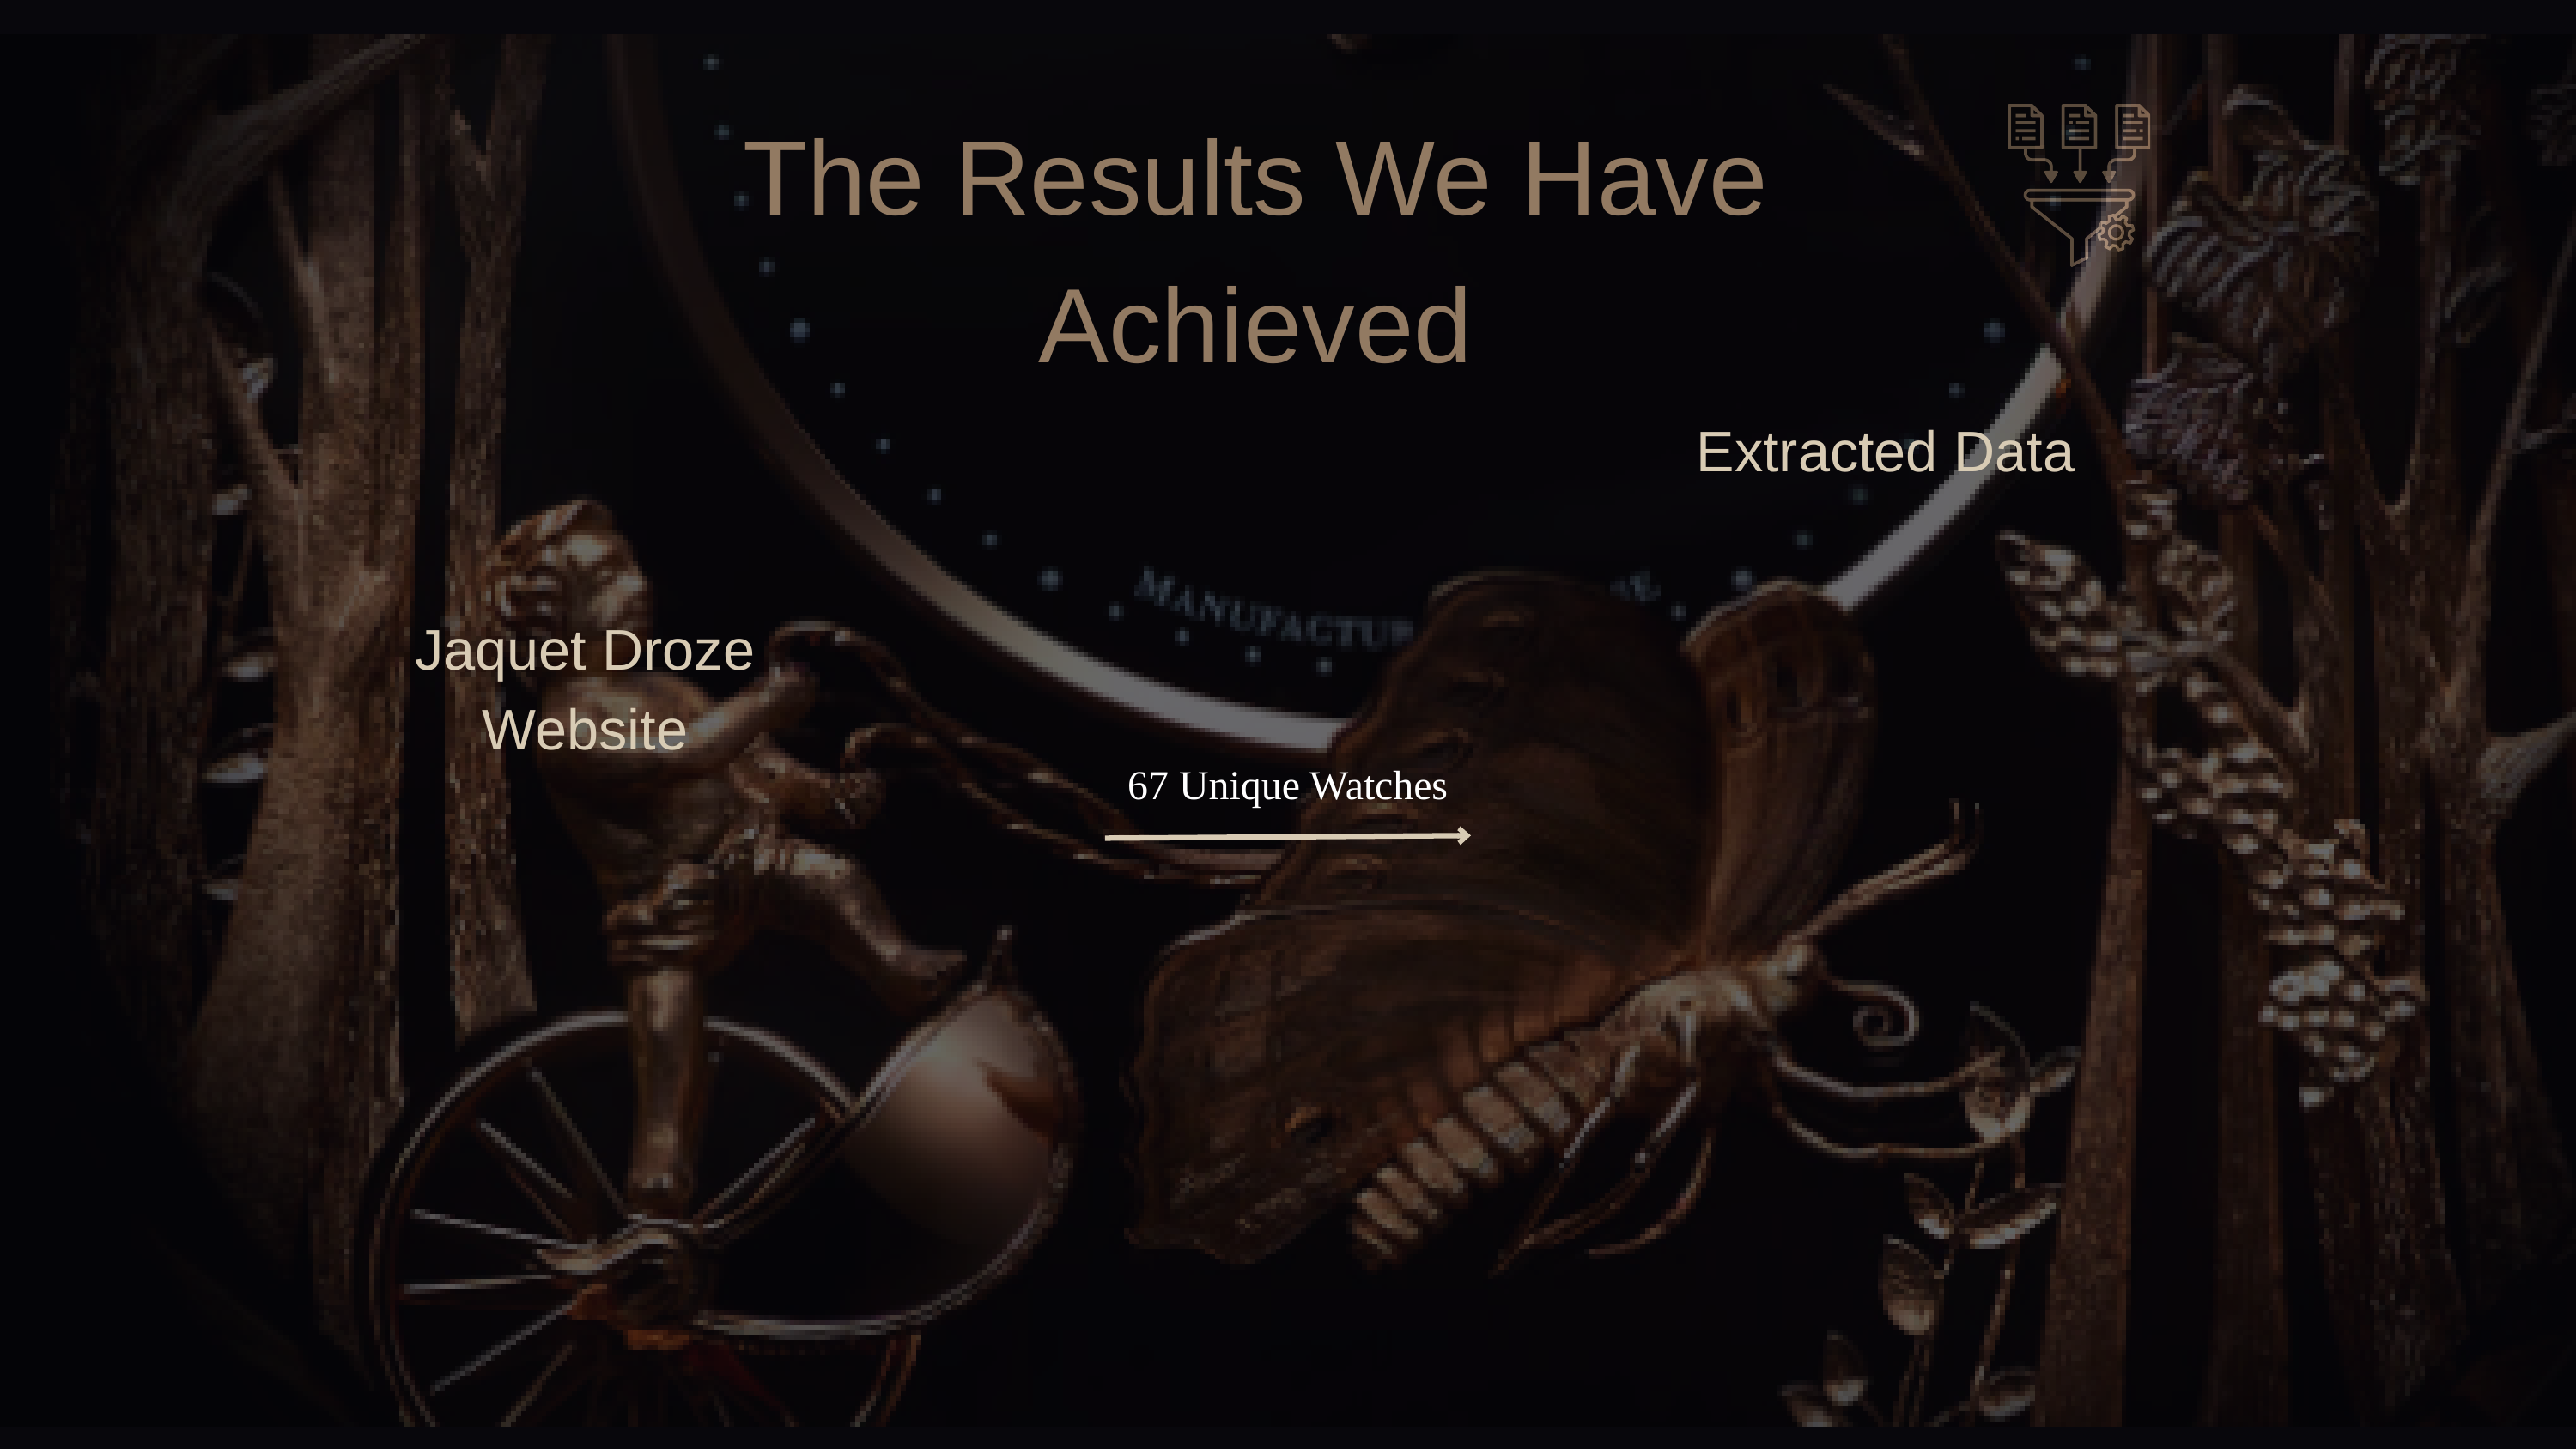

The Results We Have Achieved

Extracted Data
Jaquet Droze Website
67 Unique Watches